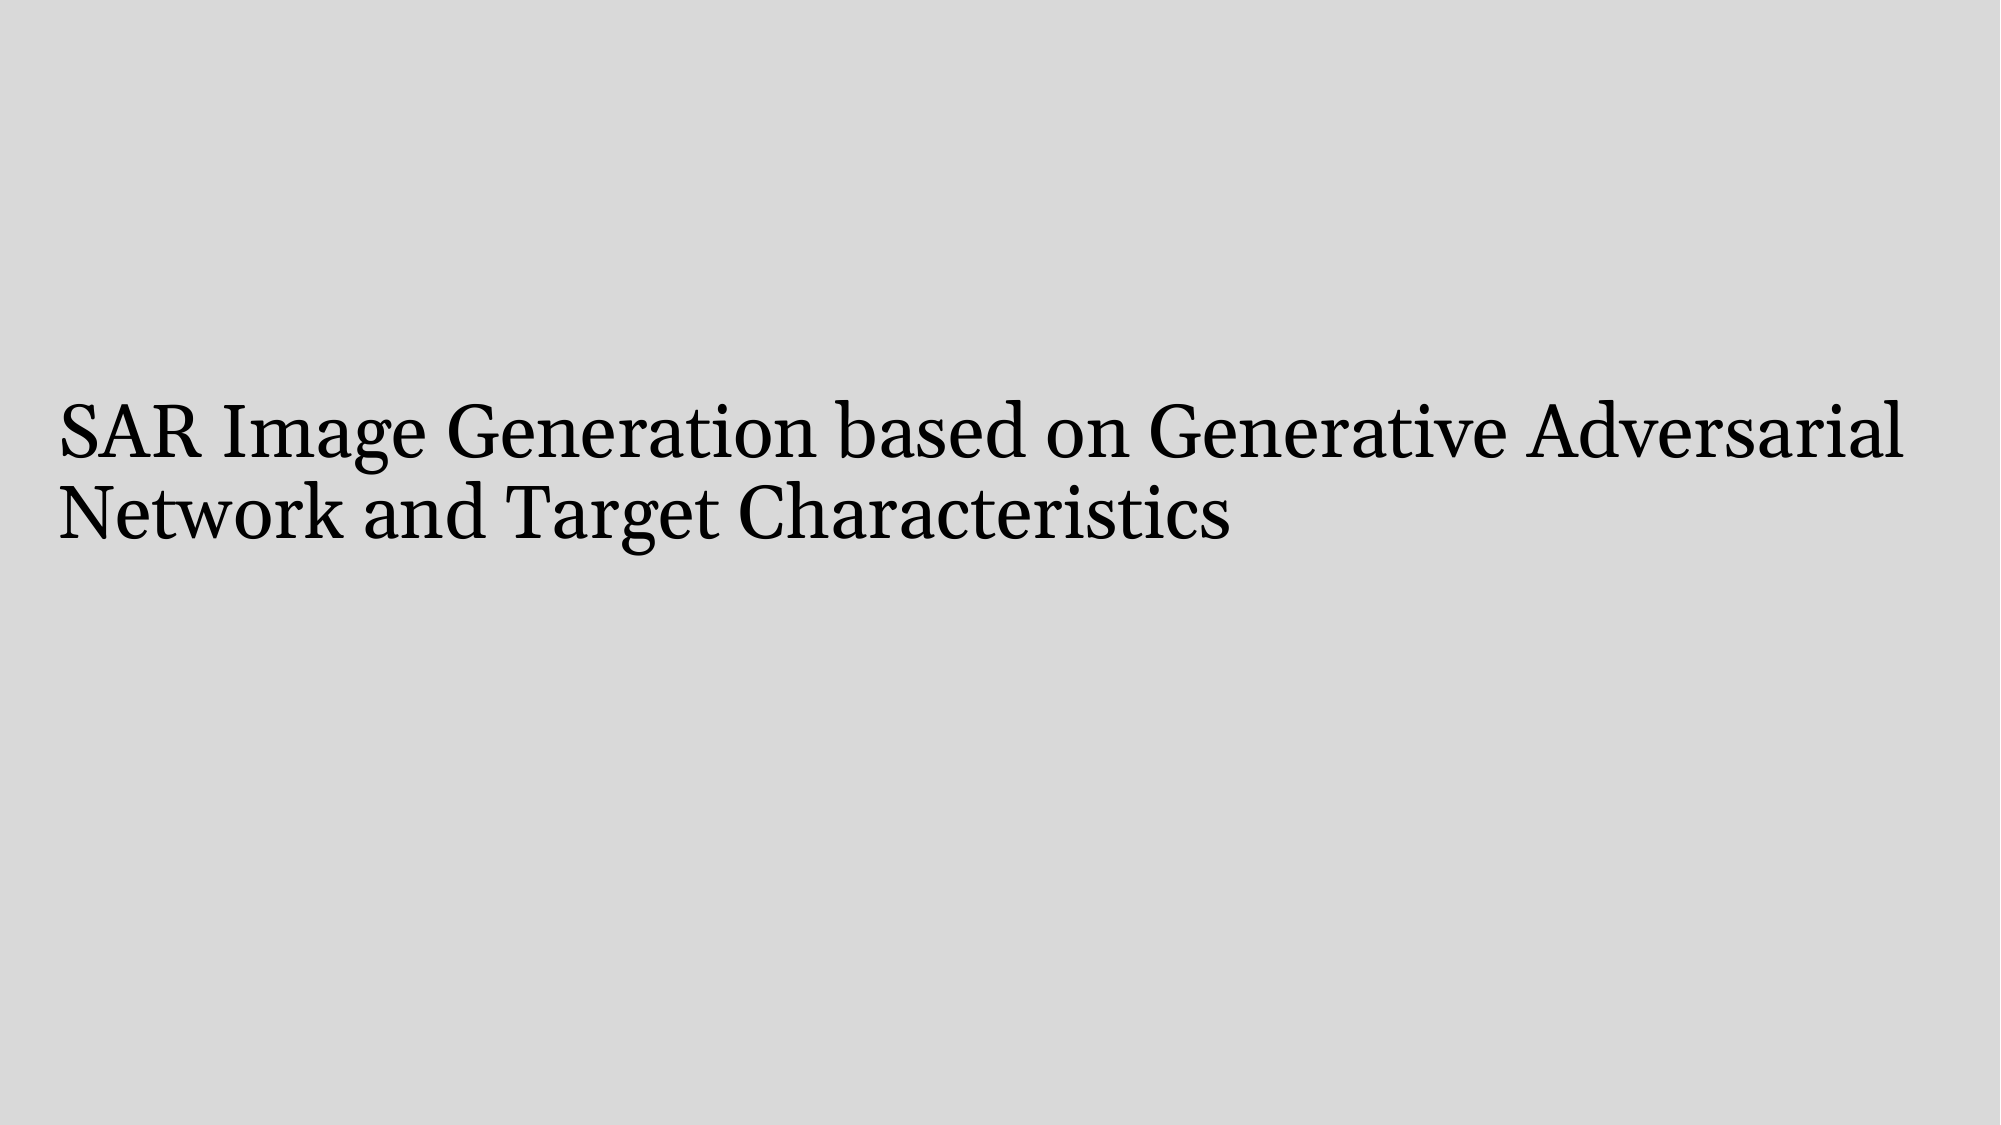

SAR Image Generation based on Generative Adversarial
Network and Target Characteristics